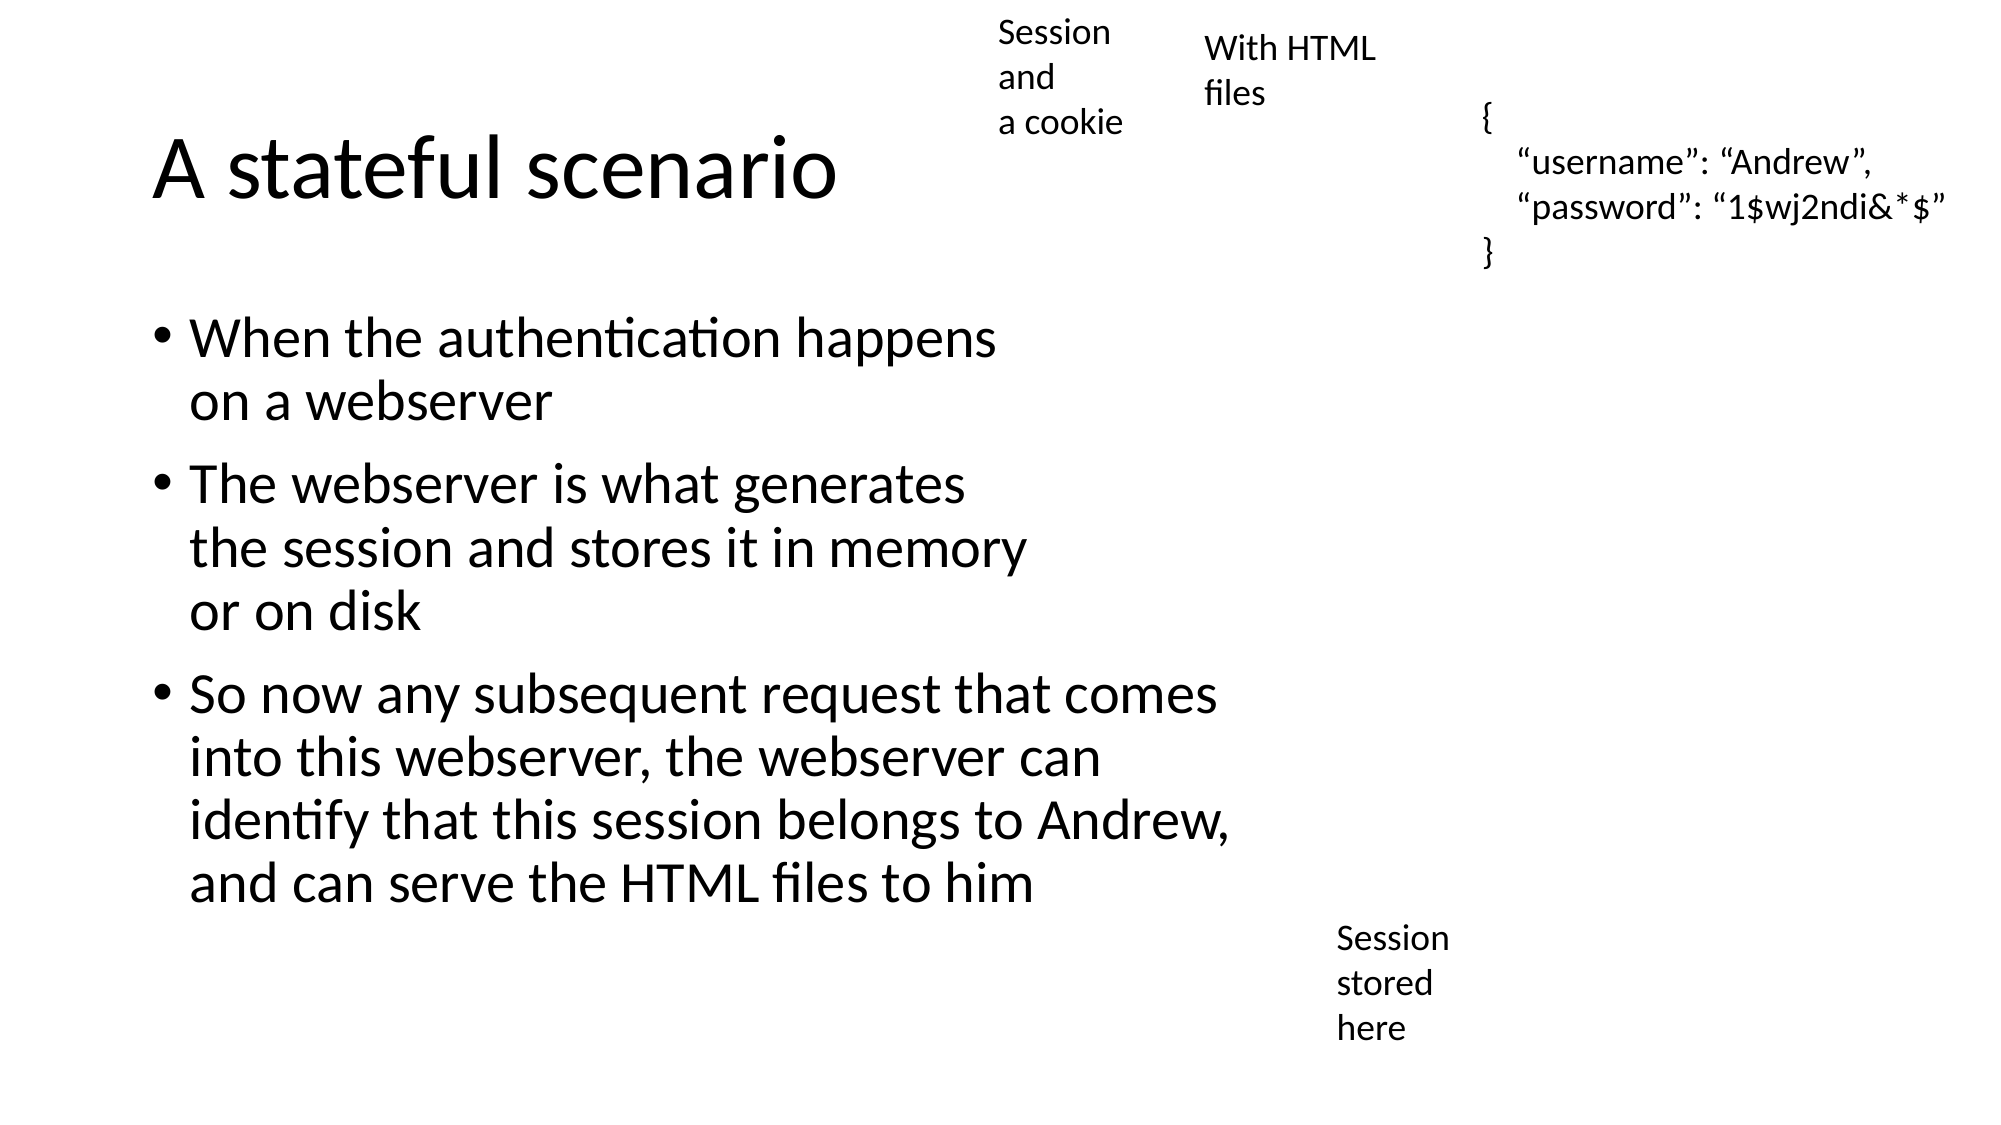

Session
and
a cookie
With HTML
files
# A stateful scenario
{
    “username”: “Andrew”,
    “password”: “1$wj2ndi&*$”
}
When the authentication happens
on a webserver
The webserver is what generates
the session and stores it in memory
or on disk
So now any subsequent request that comes
into this webserver, the webserver can
identify that this session belongs to Andrew,
and can serve the HTML files to him

Session
stored
here